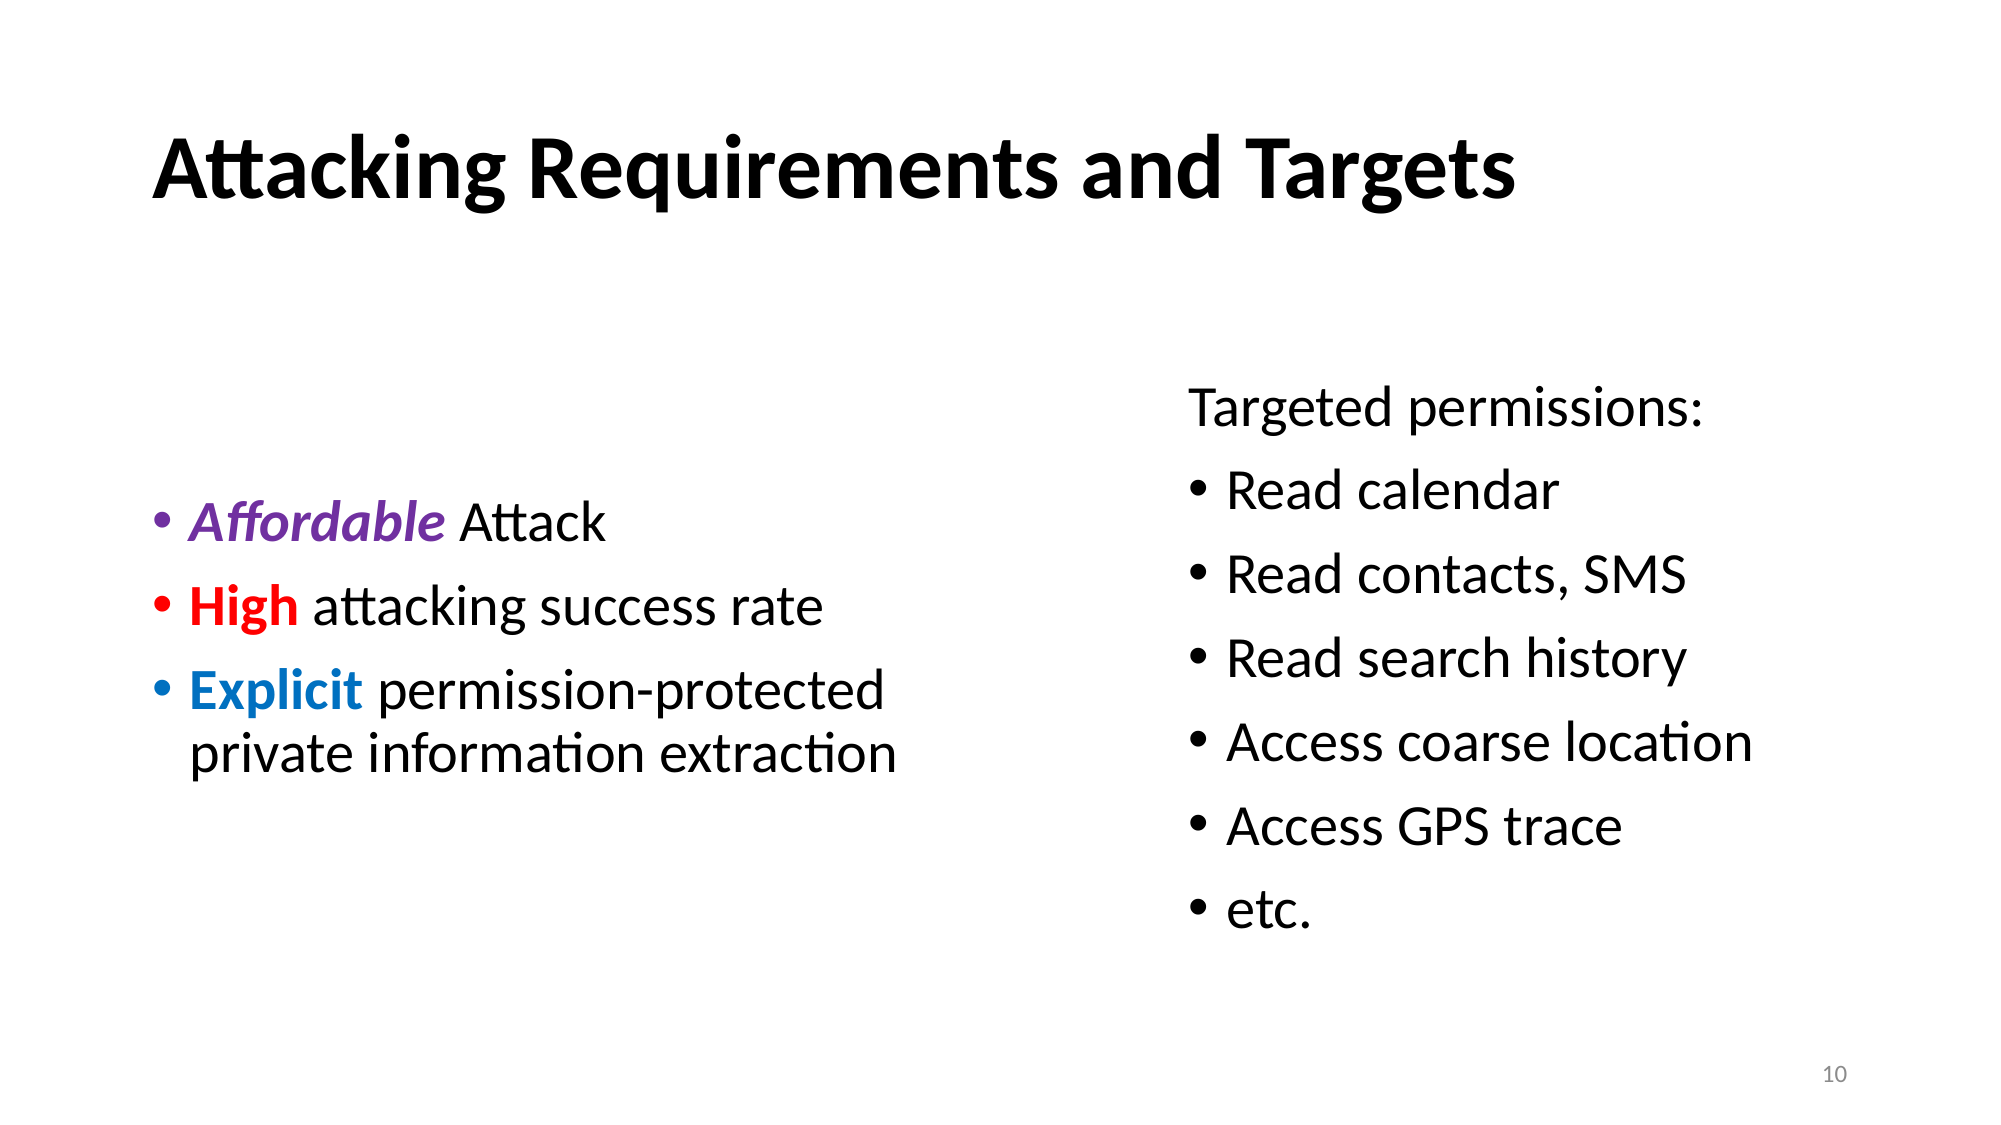

# Attacking Requirements and Targets
Targeted permissions:
Read calendar
Read contacts, SMS
Read search history
Access coarse location
Access GPS trace
etc.
Affordable Attack
High attacking success rate
Explicit permission-protected private information extraction

10